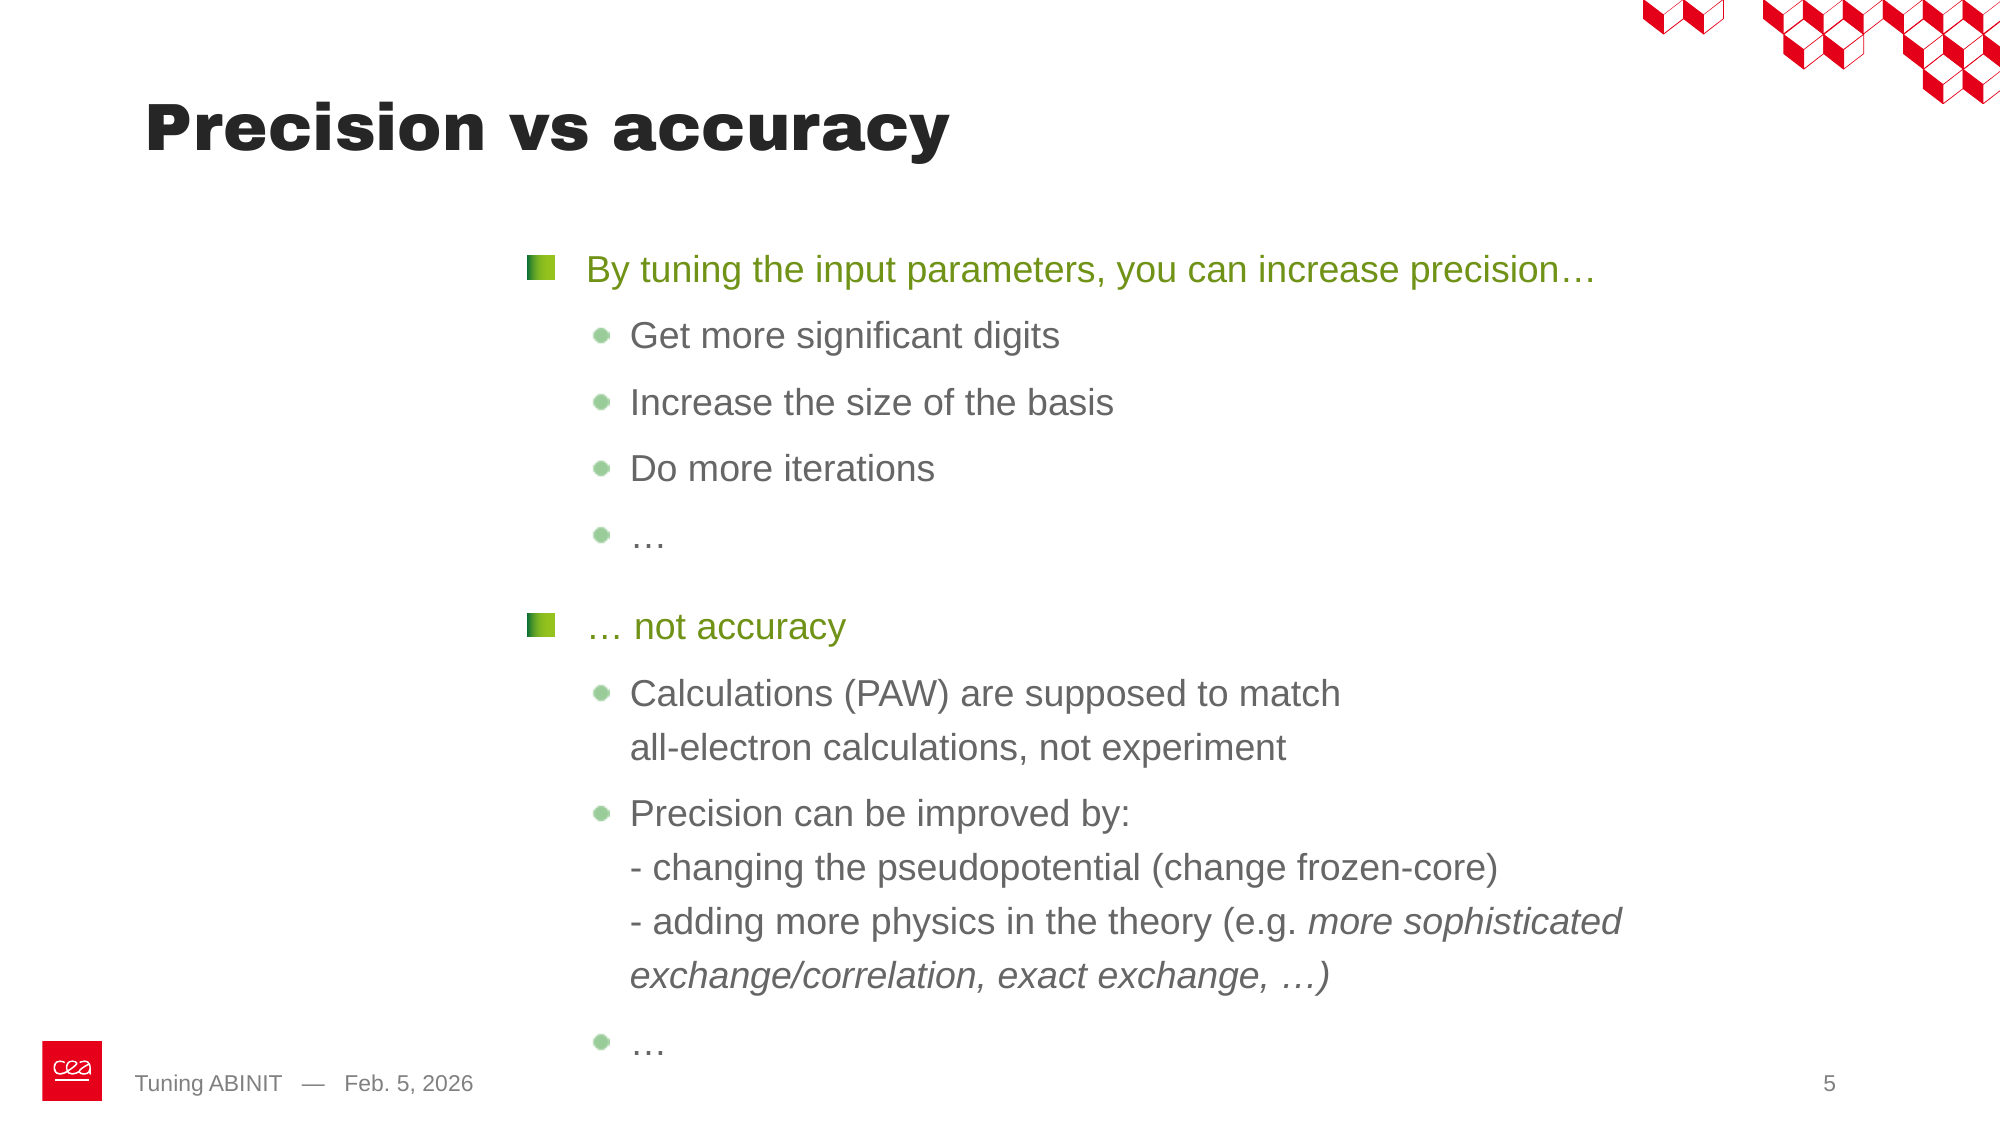

Precision vs accuracy

By tuning the input parameters, you can increase precision…
Get more significant digits
Increase the size of the basis
Do more iterations
…
… not accuracy
Calculations (PAW) are supposed to match
all-electron calculations, not experiment
Precision can be improved by:
- changing the pseudopotential (change frozen-core)
- adding more physics in the theory (e.g. more sophisticated exchange/correlation, exact exchange, …)
…